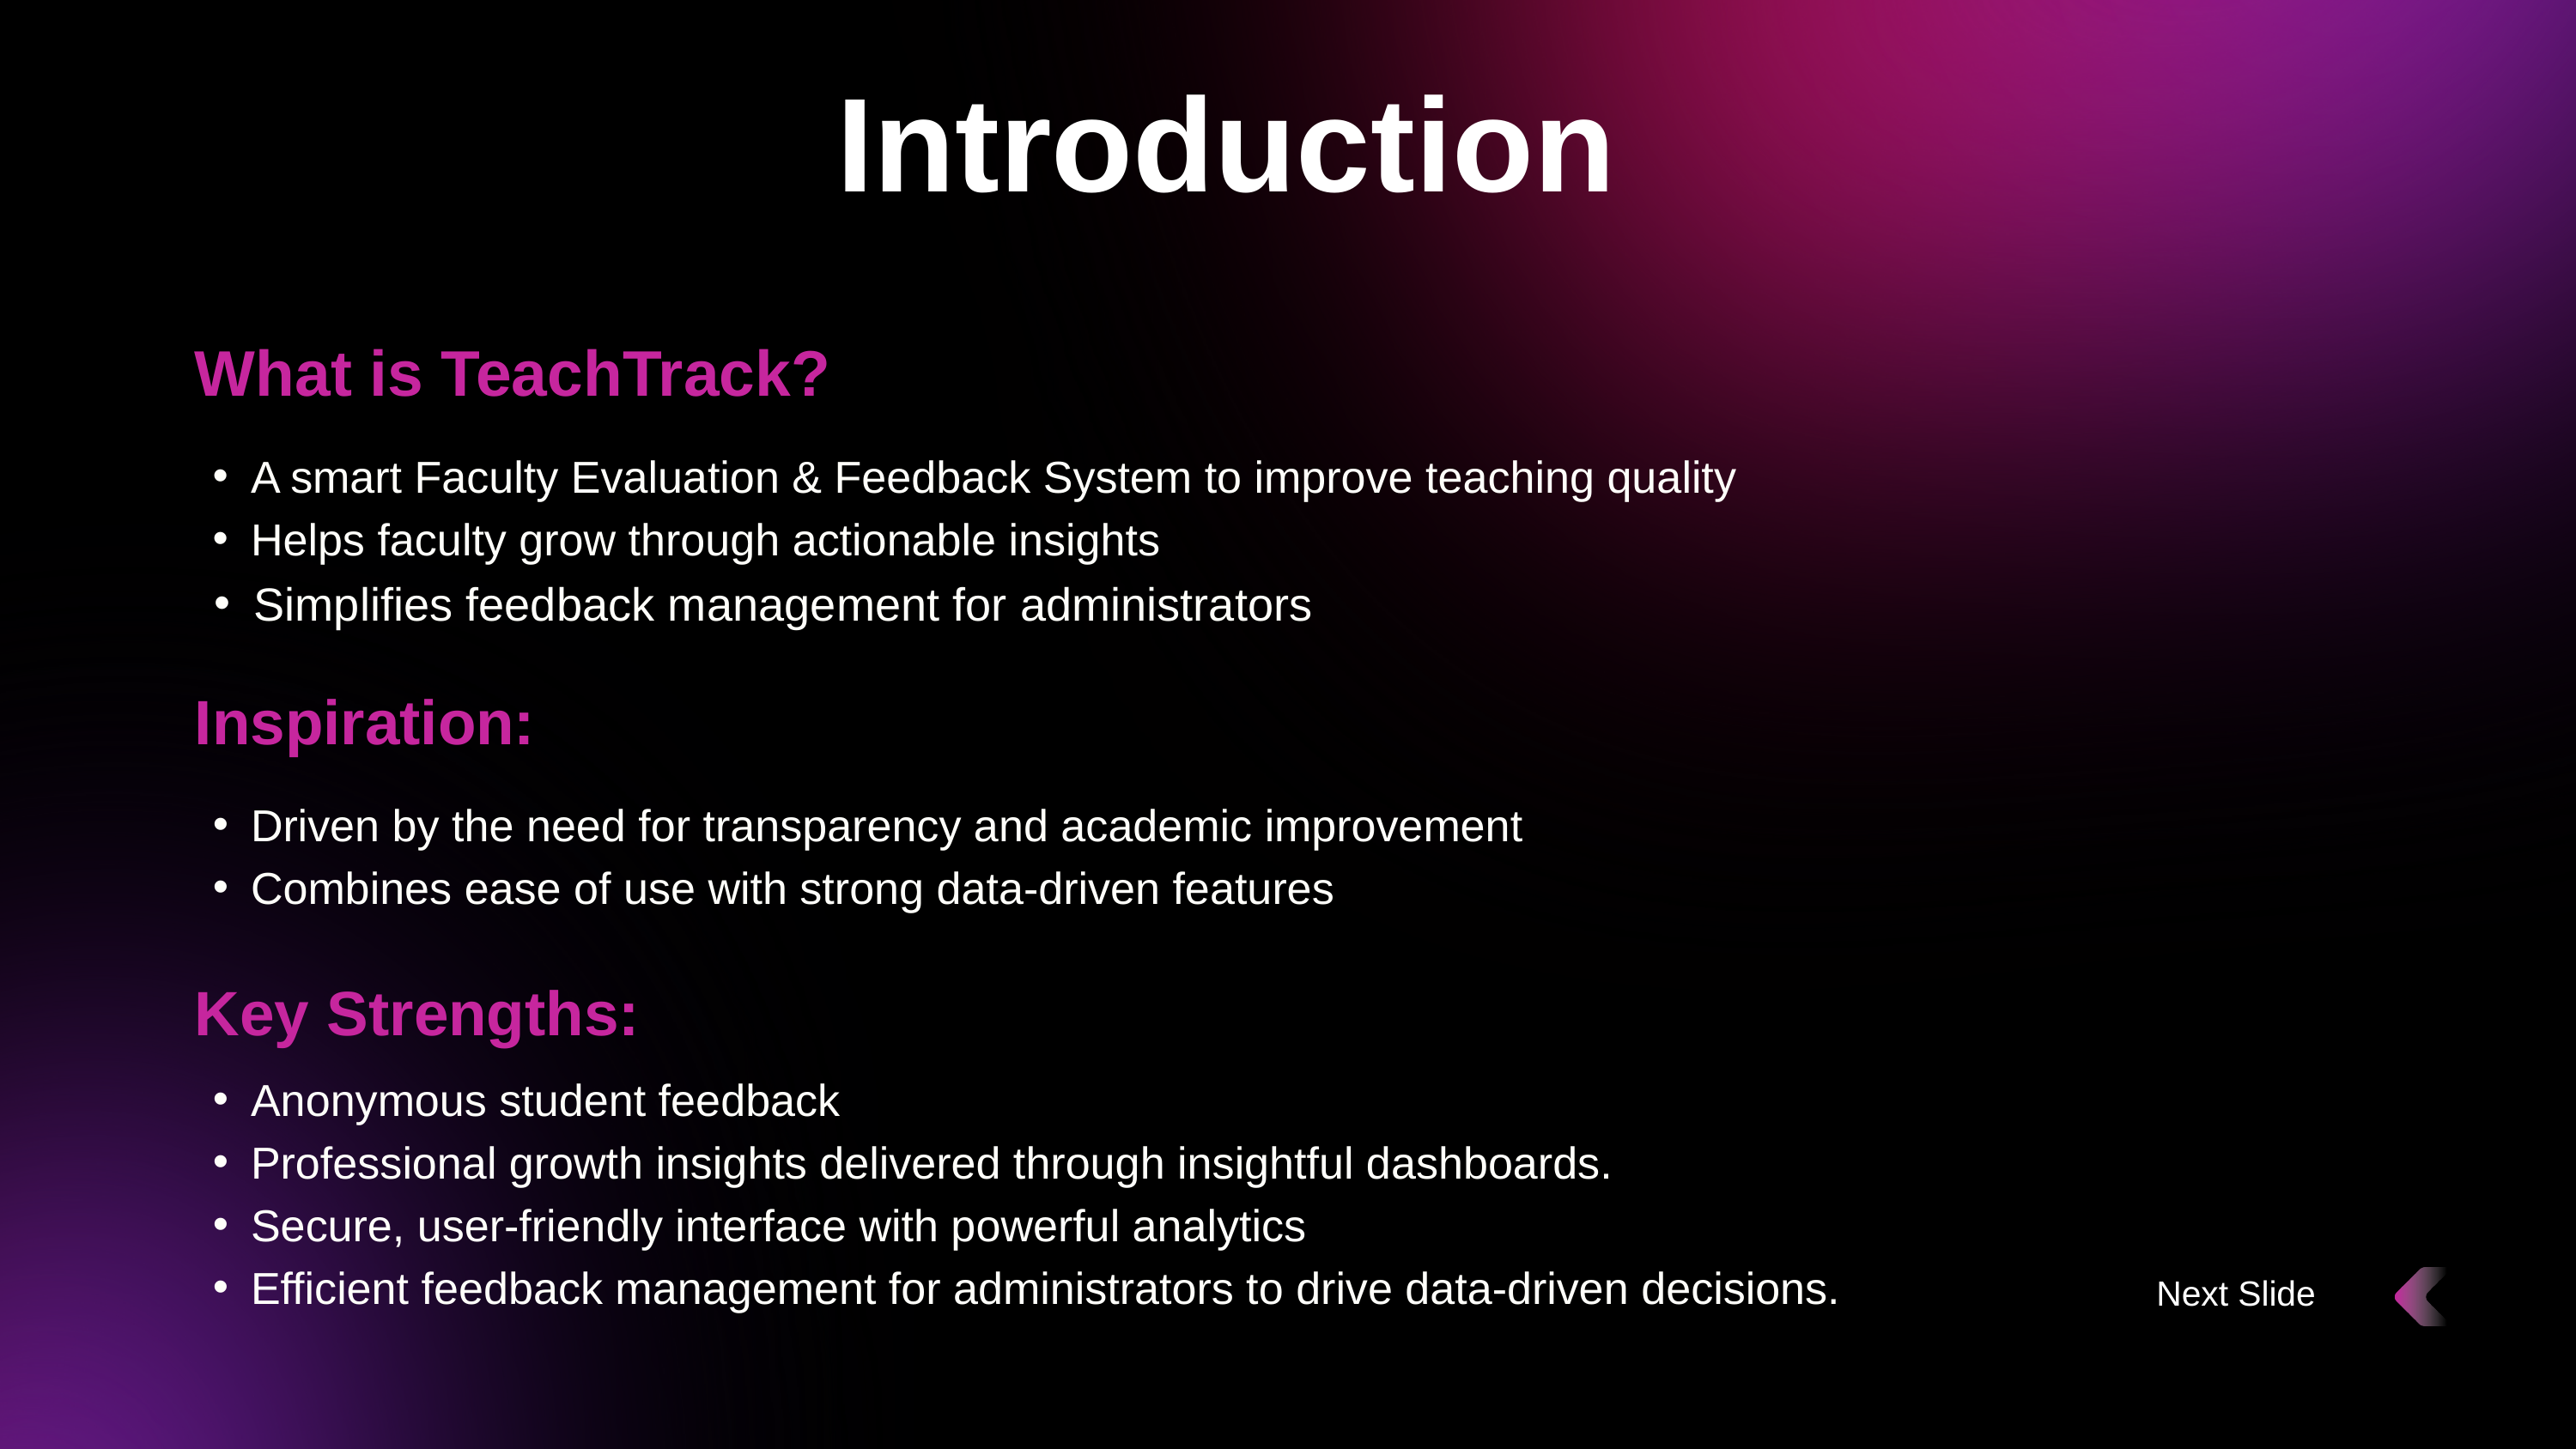

Introduction
What is TeachTrack?
A smart Faculty Evaluation & Feedback System to improve teaching quality
Helps faculty grow through actionable insights
Simplifies feedback management for administrators

Inspiration:
Driven by the need for transparency and academic improvement
Combines ease of use with strong data-driven features
Key Strengths:
Anonymous student feedback
Professional growth insights delivered through insightful dashboards.
Secure, user-friendly interface with powerful analytics
Efficient feedback management for administrators to drive data-driven decisions.

Next Slide